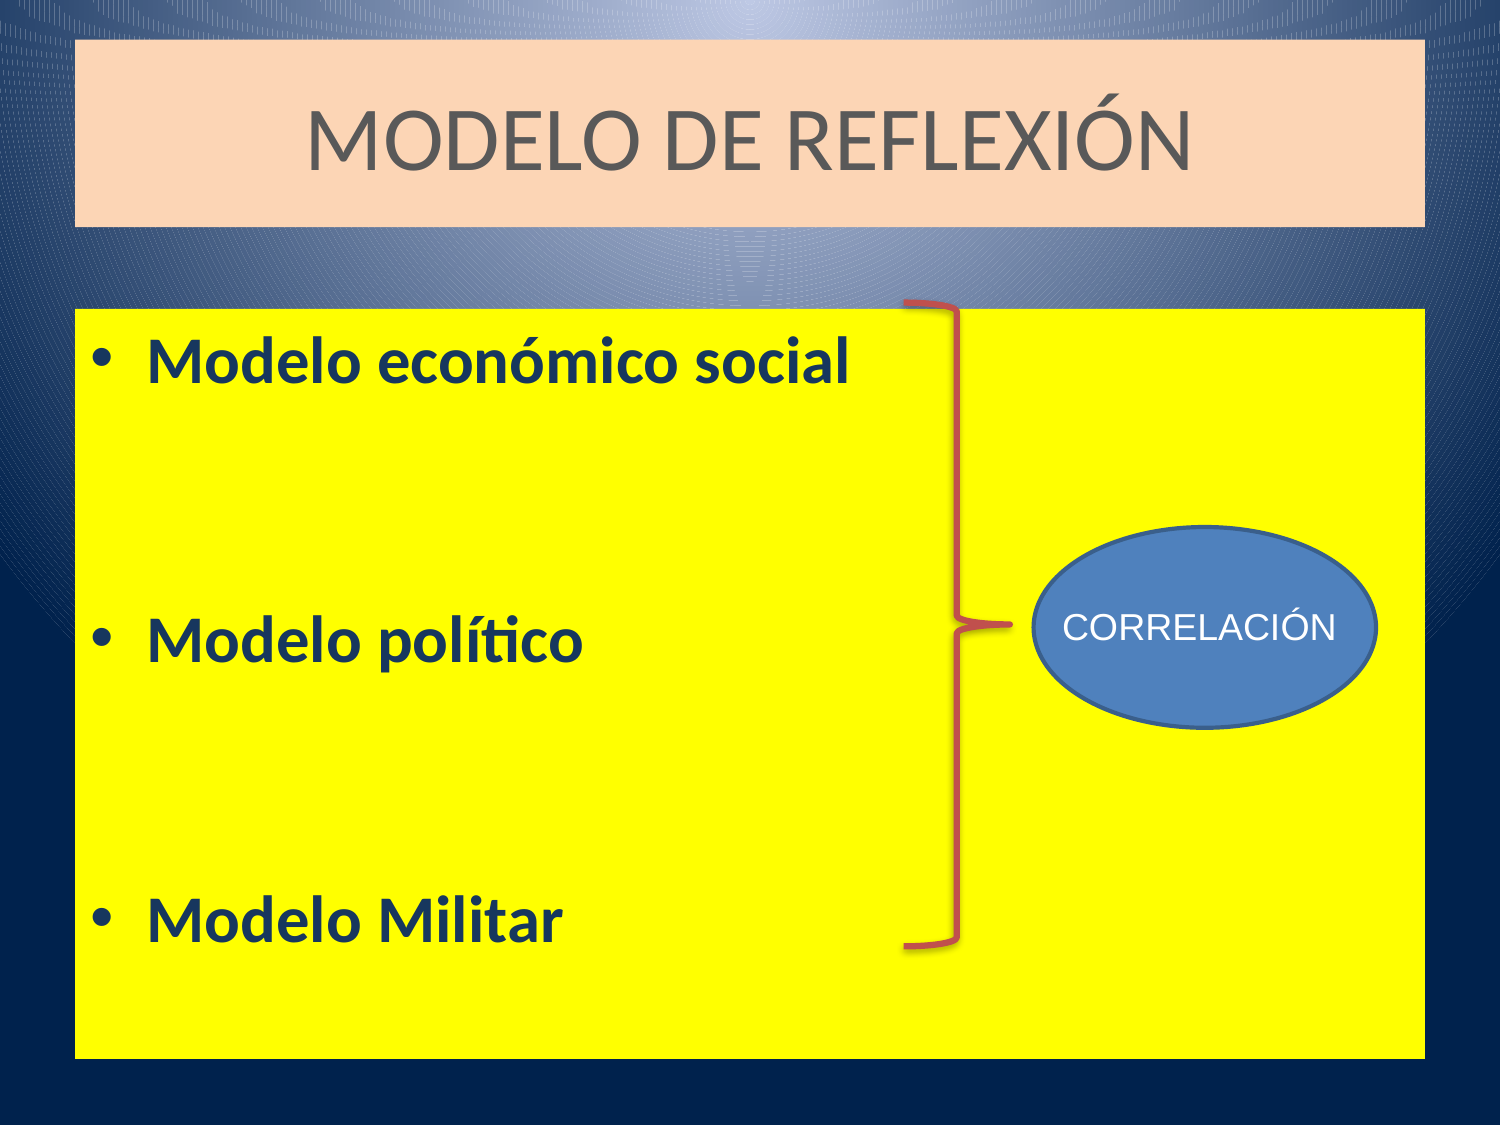

# MODELO DE REFLEXIÓN

Modelo económico social

Modelo político

Modelo Militar

CORRELACIÓN